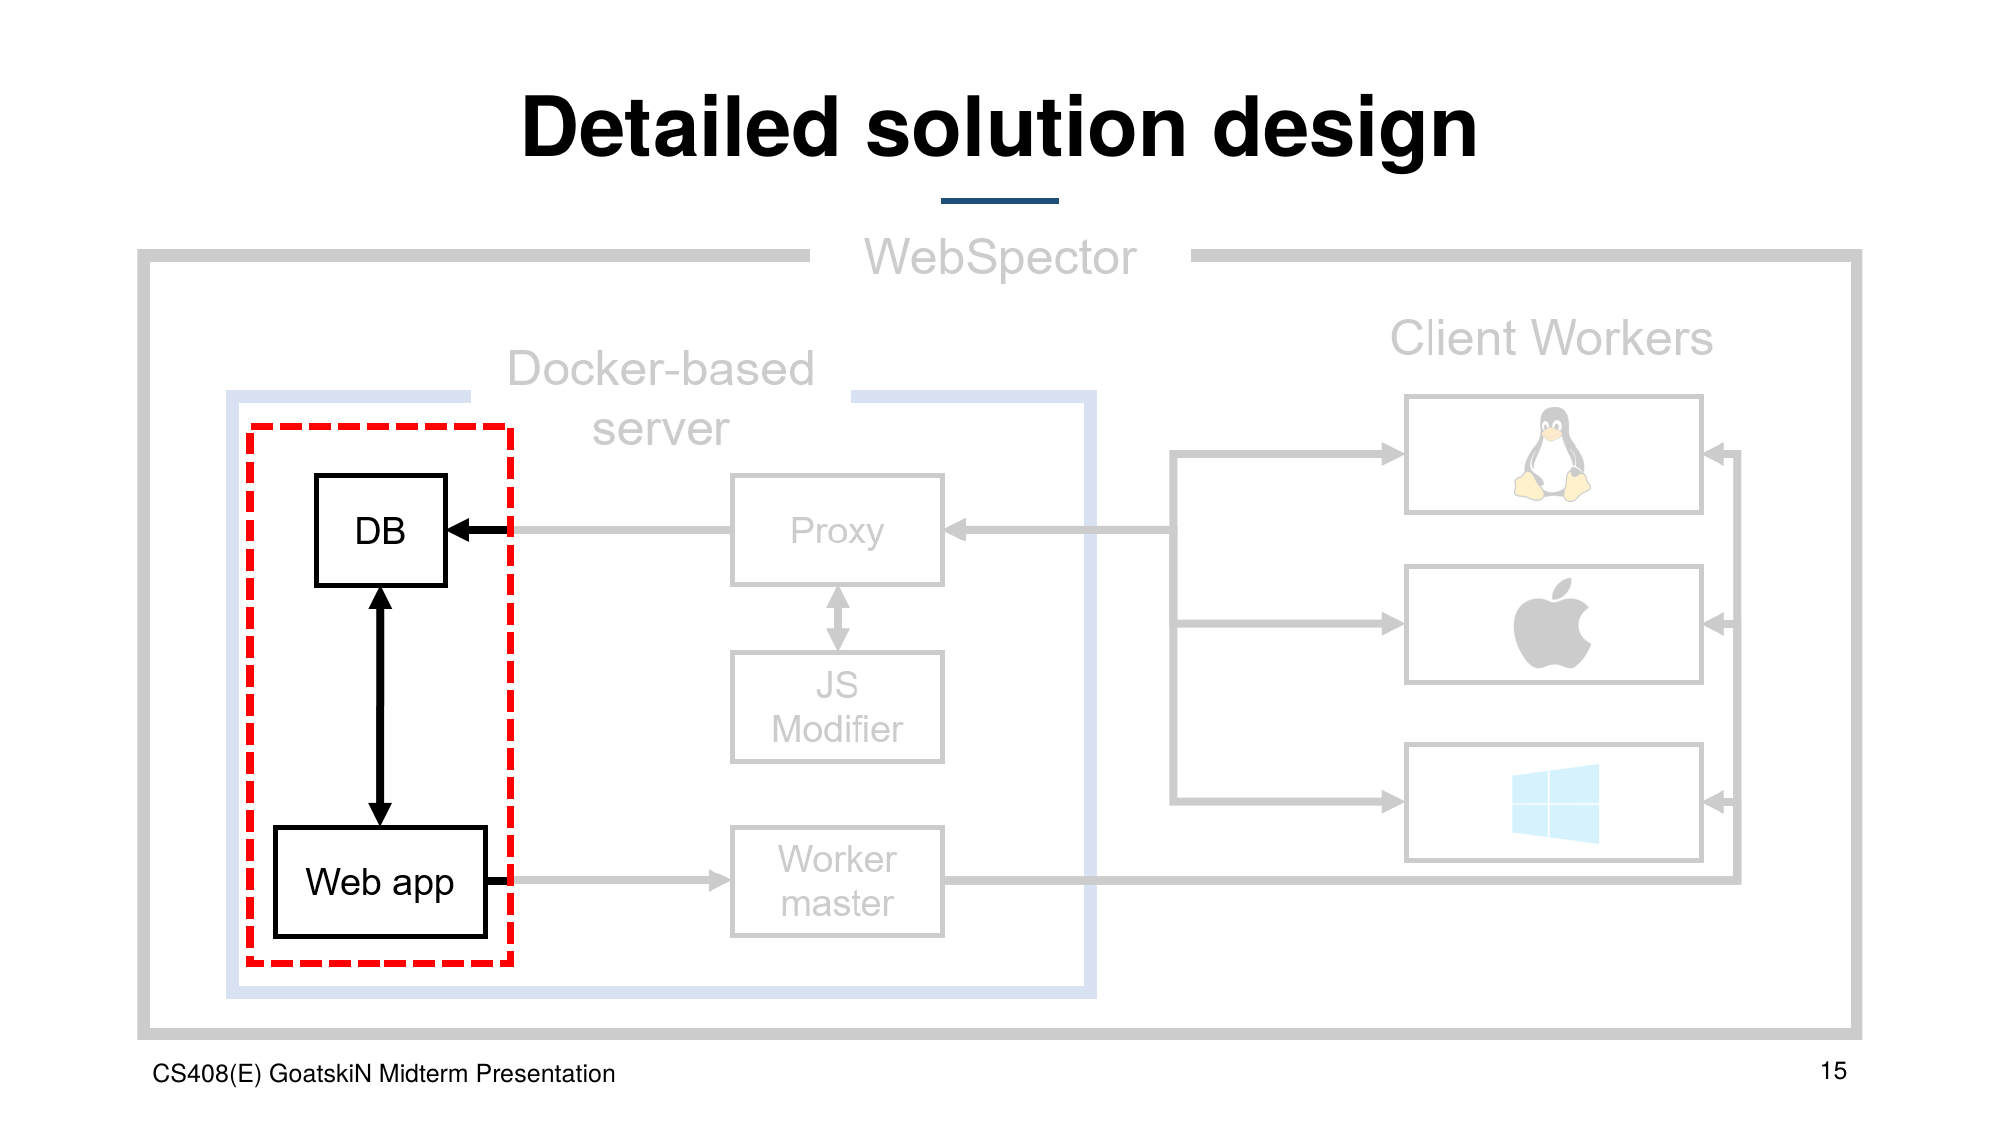

# Detailed solution design

CS408(E) GoatskiN Midterm Presentation
15